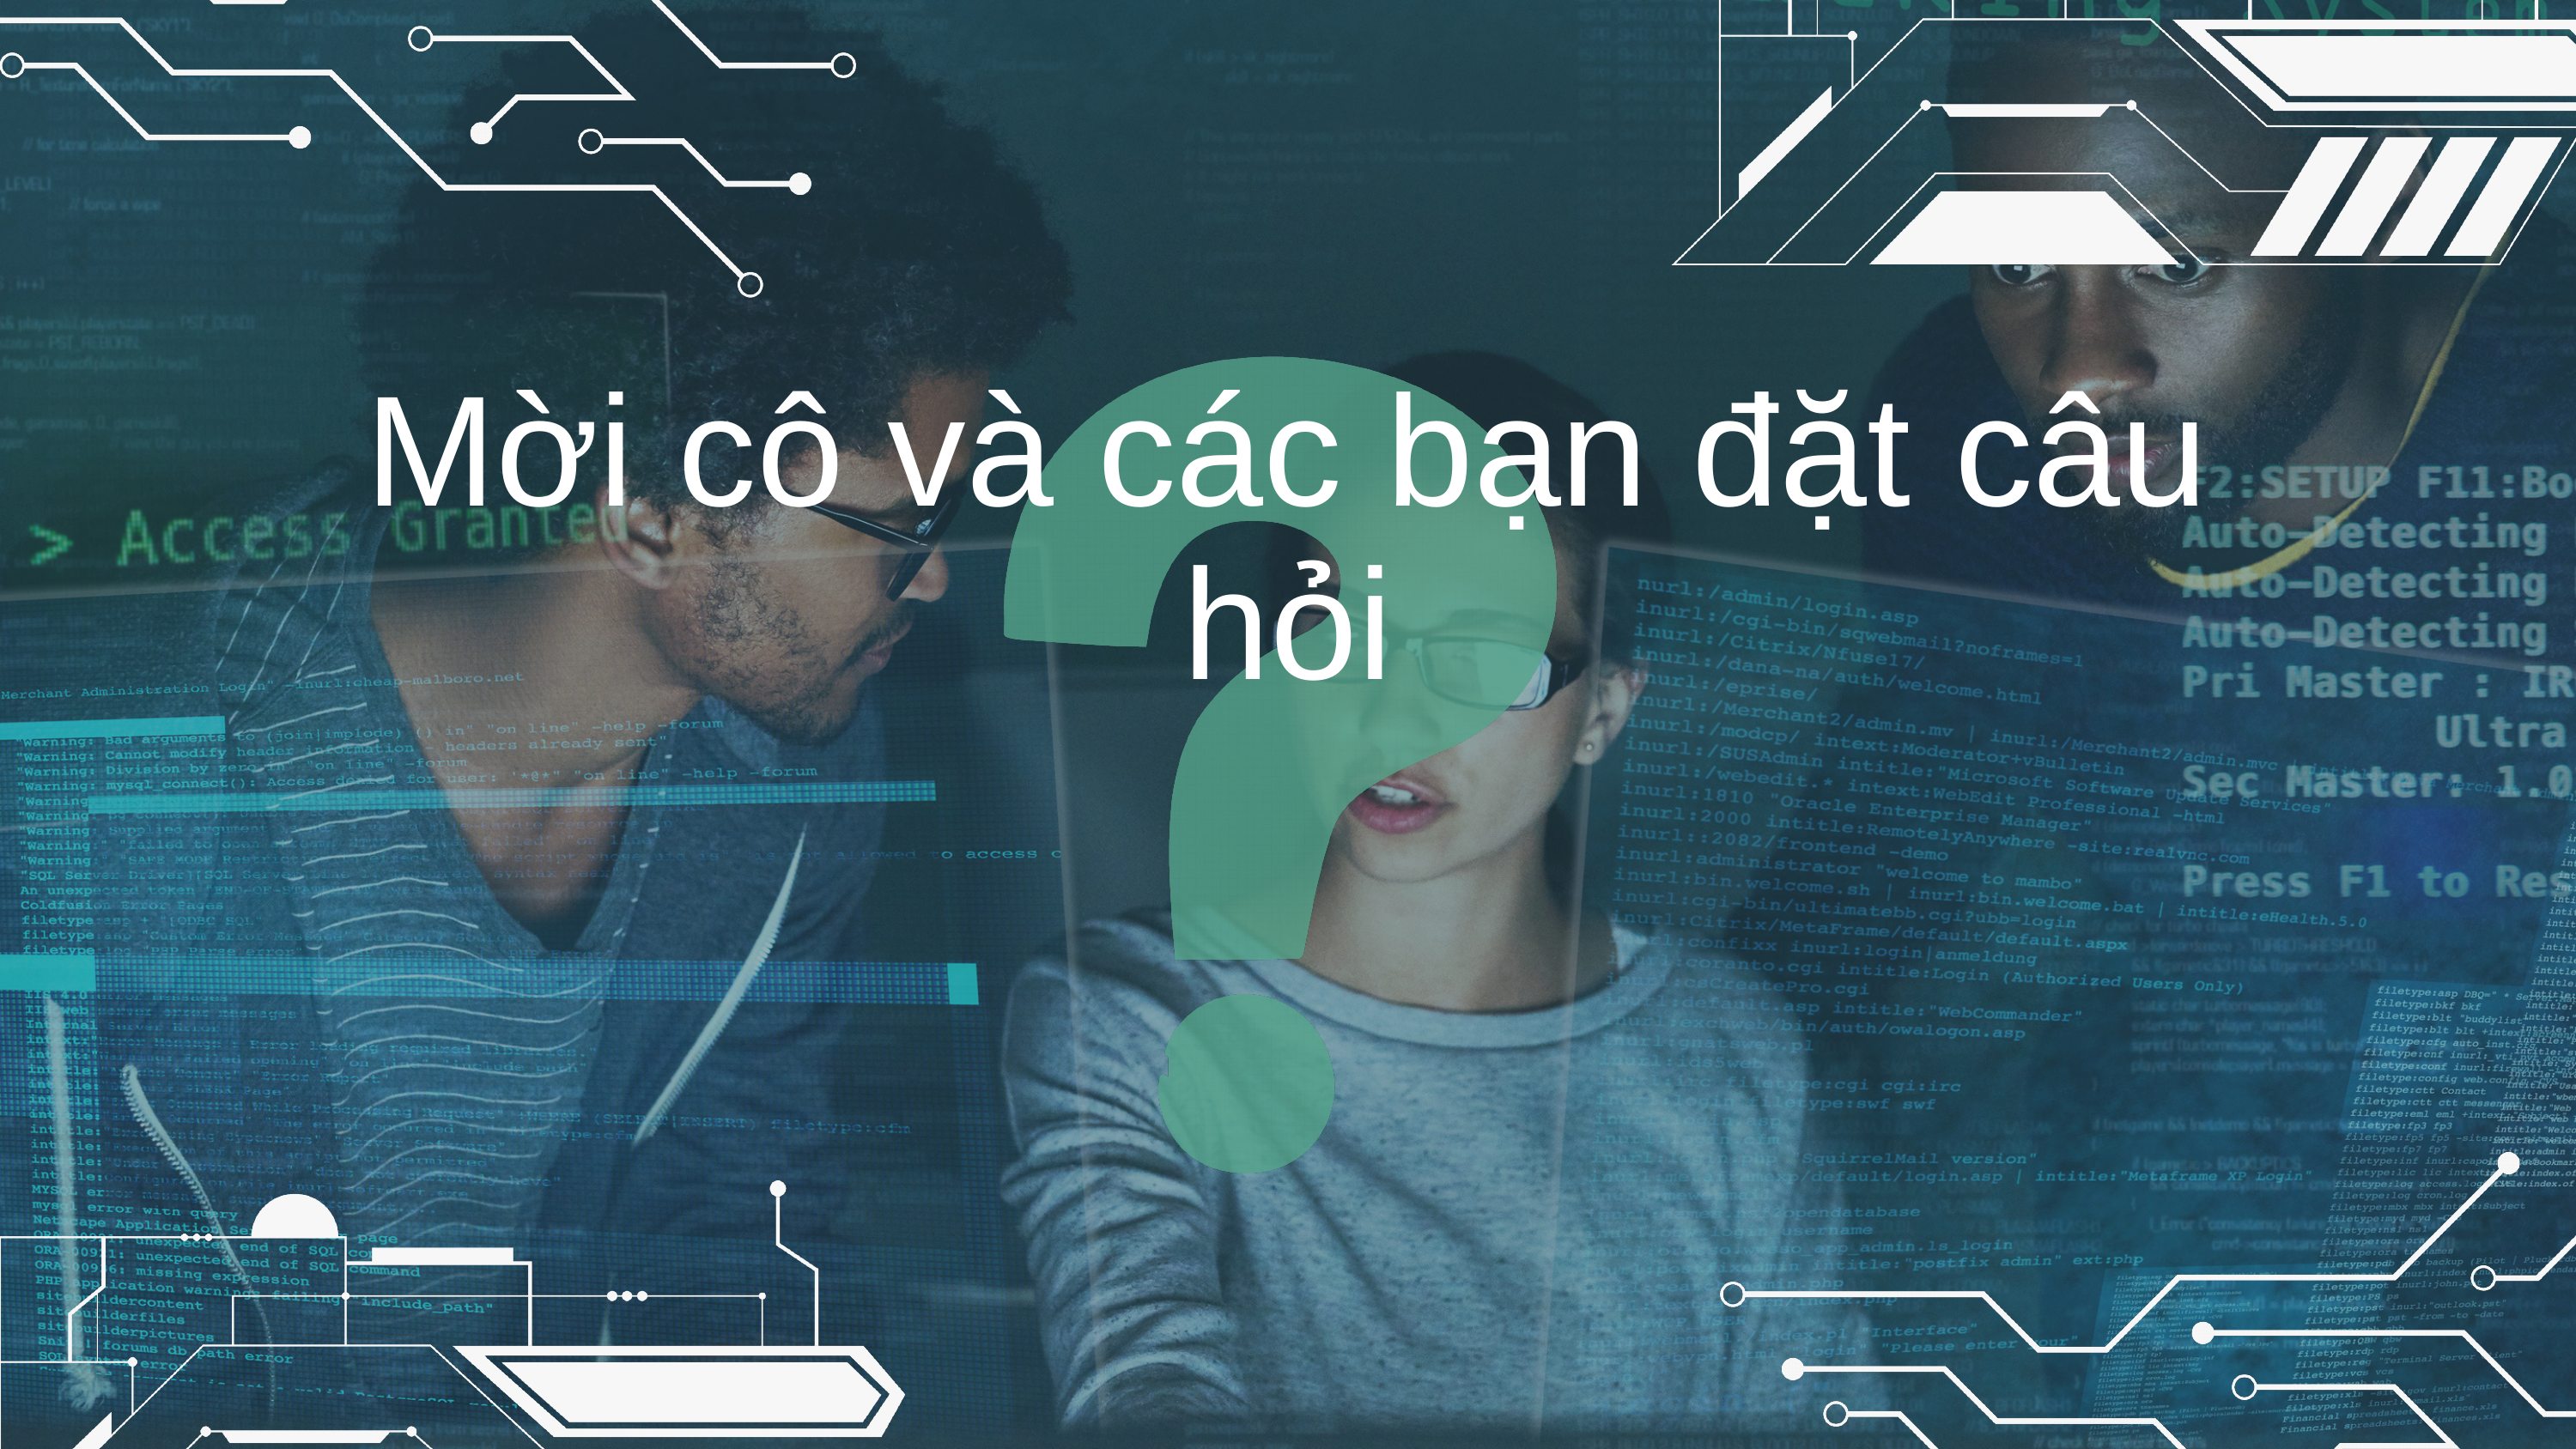

Mời cô và các bạn đặt câu hỏi